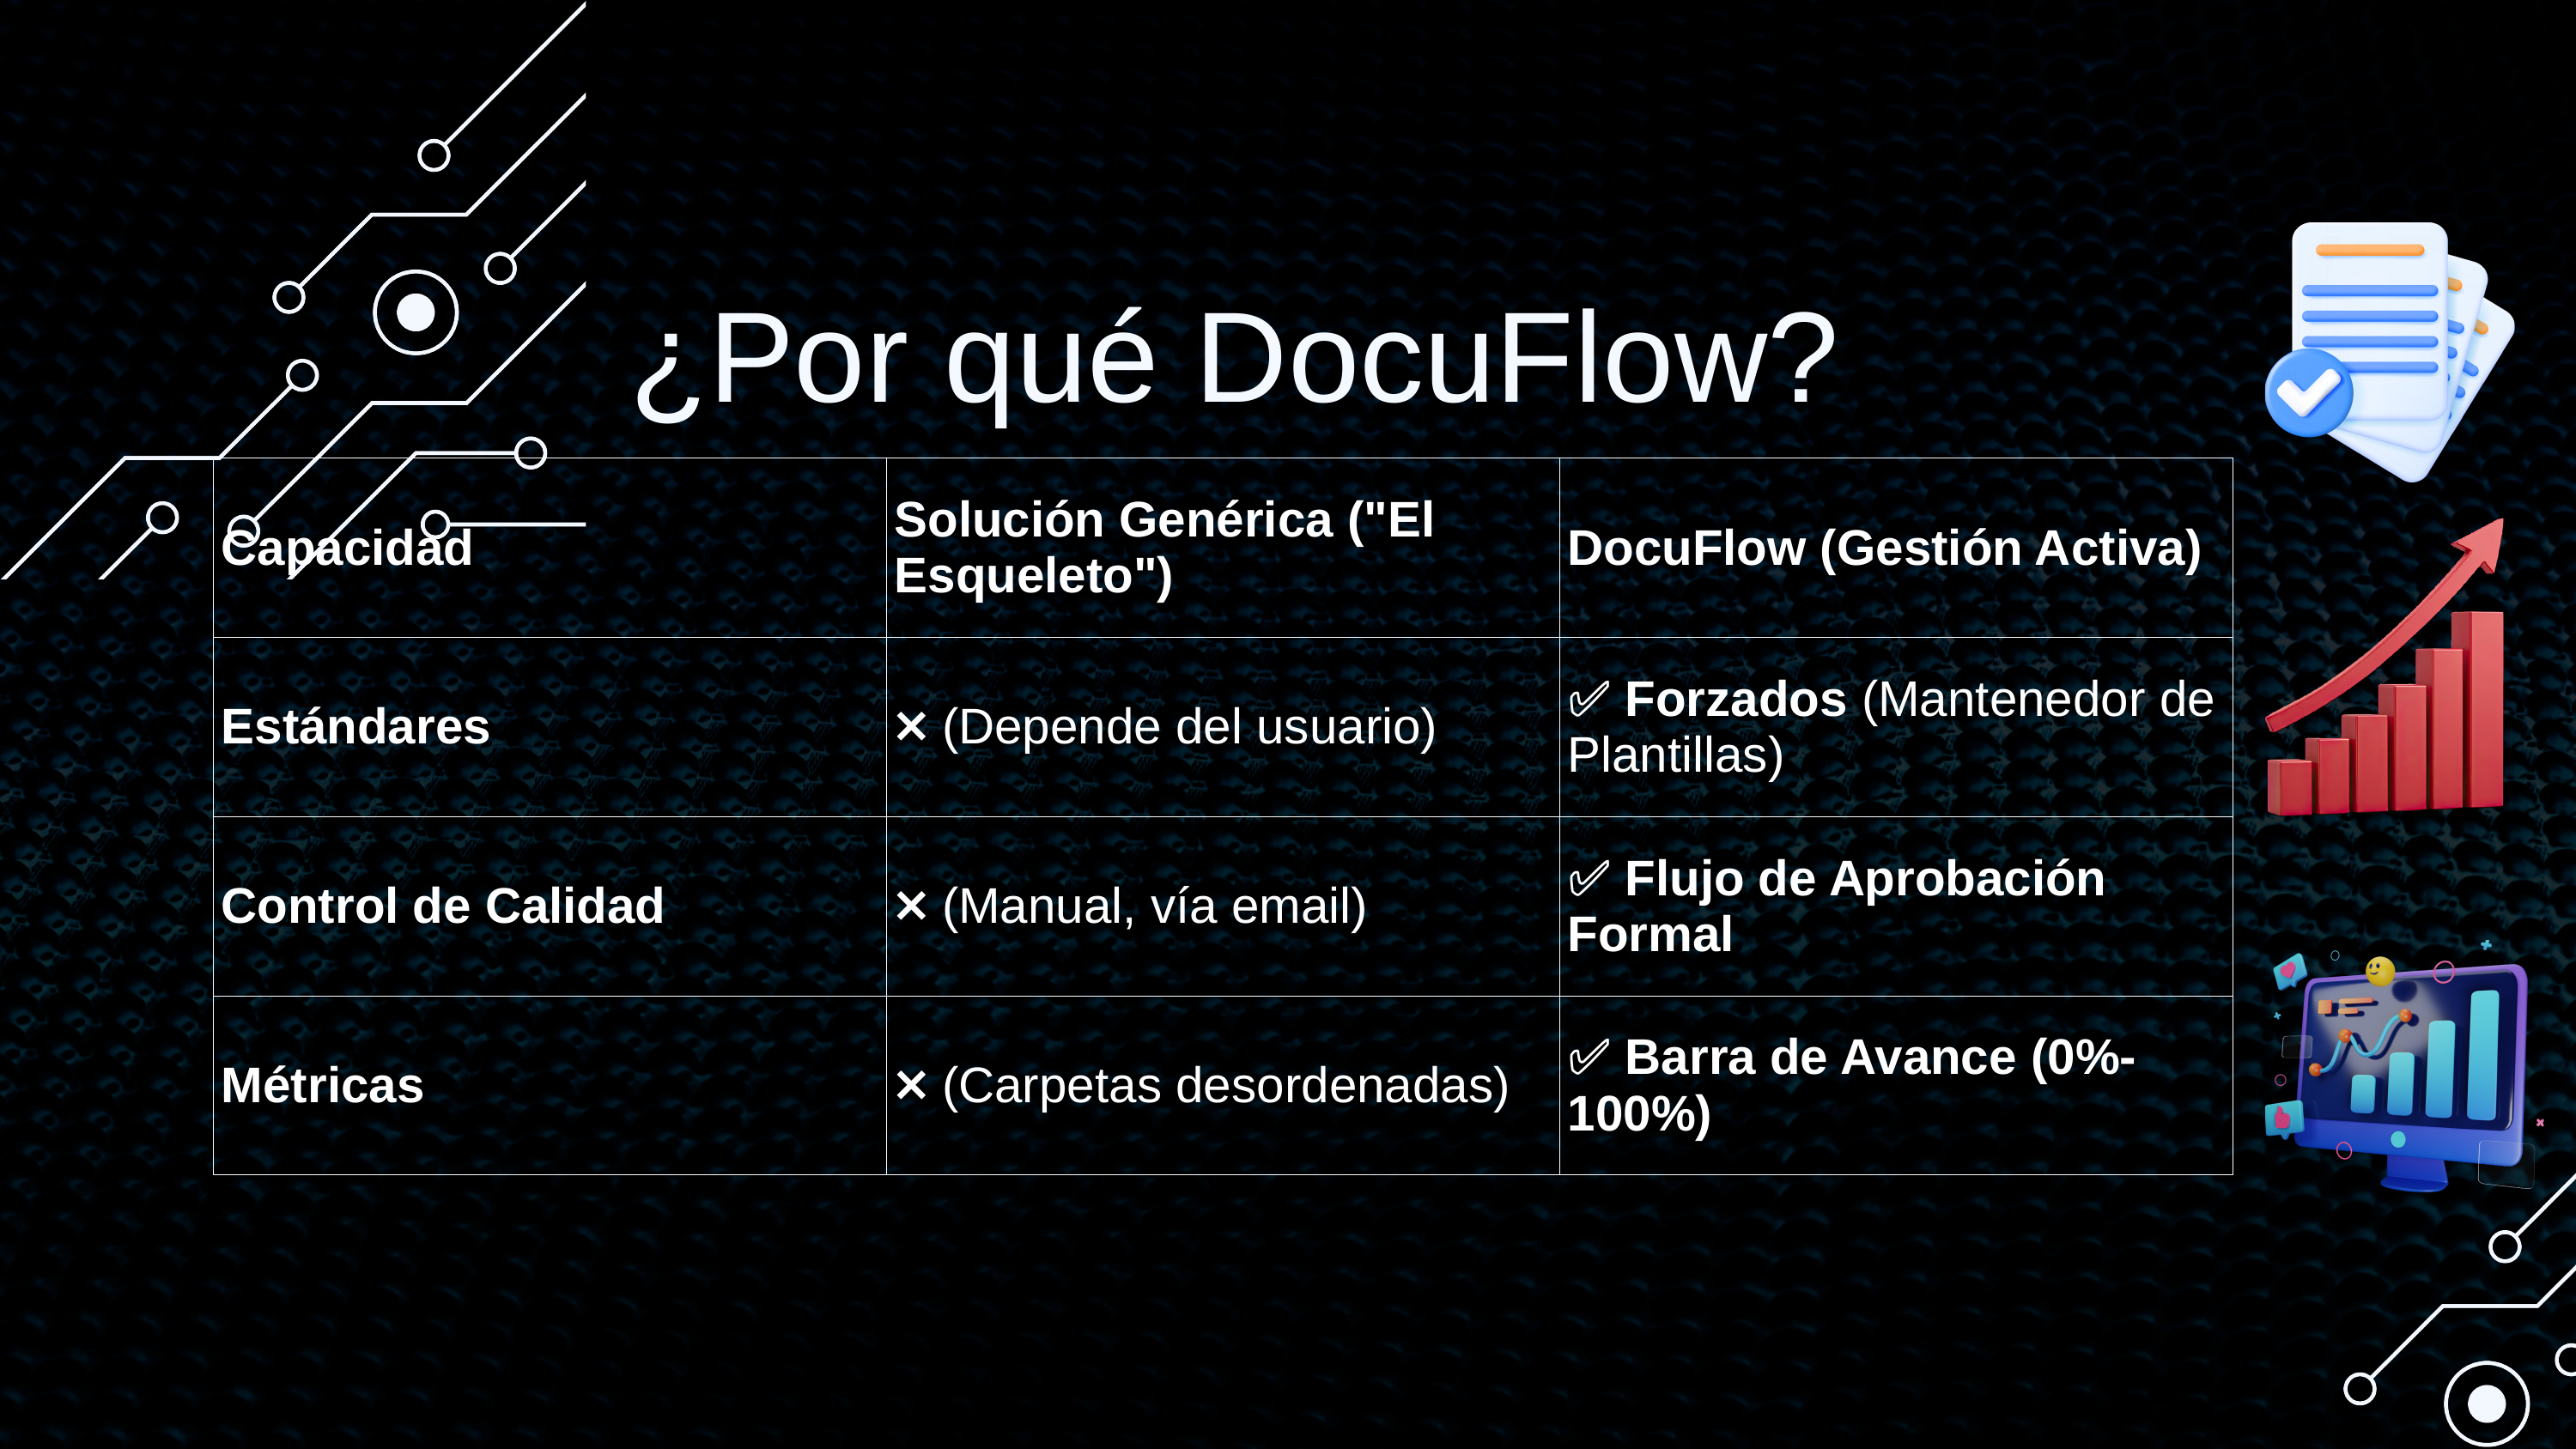

¿Por qué DocuFlow?
| Capacidad | Solución Genérica ("El Esqueleto") | DocuFlow (Gestión Activa) |
| --- | --- | --- |
| Estándares | ❌ (Depende del usuario) | ✅ Forzados (Mantenedor de Plantillas) |
| Control de Calidad | ❌ (Manual, vía email) | ✅ Flujo de Aprobación Formal |
| Métricas | ❌ (Carpetas desordenadas) | ✅ Barra de Avance (0%-100%) |